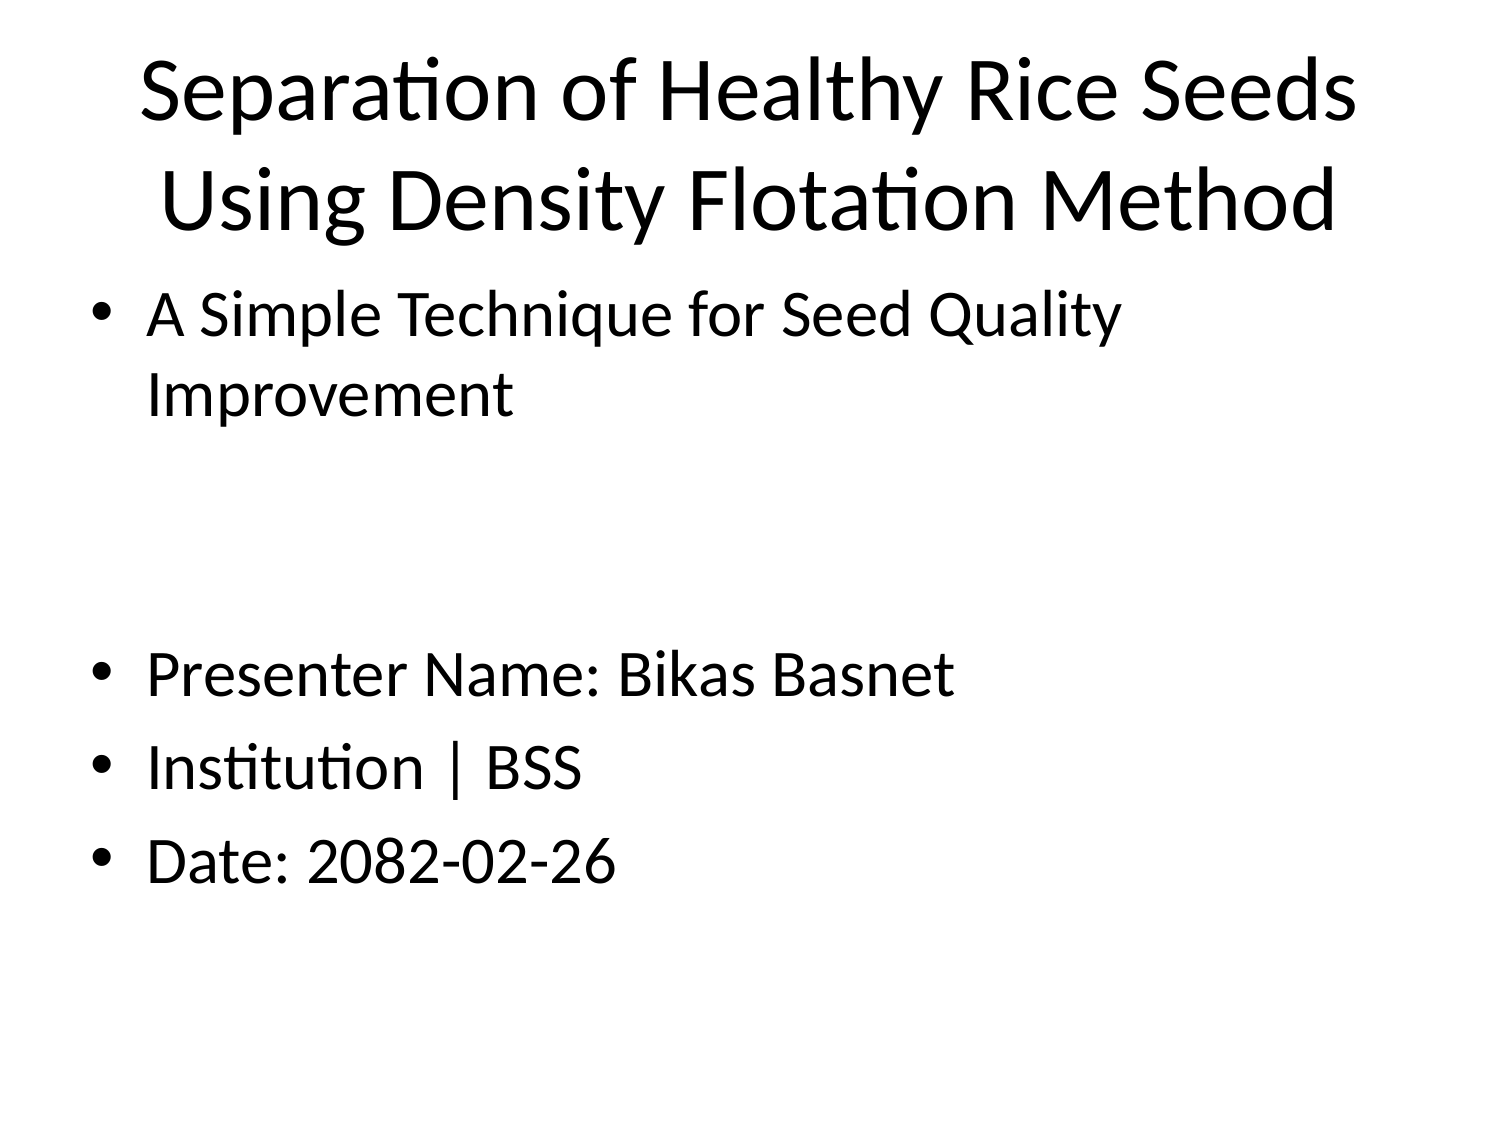

# Separation of Healthy Rice Seeds Using Density Flotation Method
A Simple Technique for Seed Quality Improvement

Presenter Name: Bikas Basnet
Institution | BSS
Date: 2082-02-26